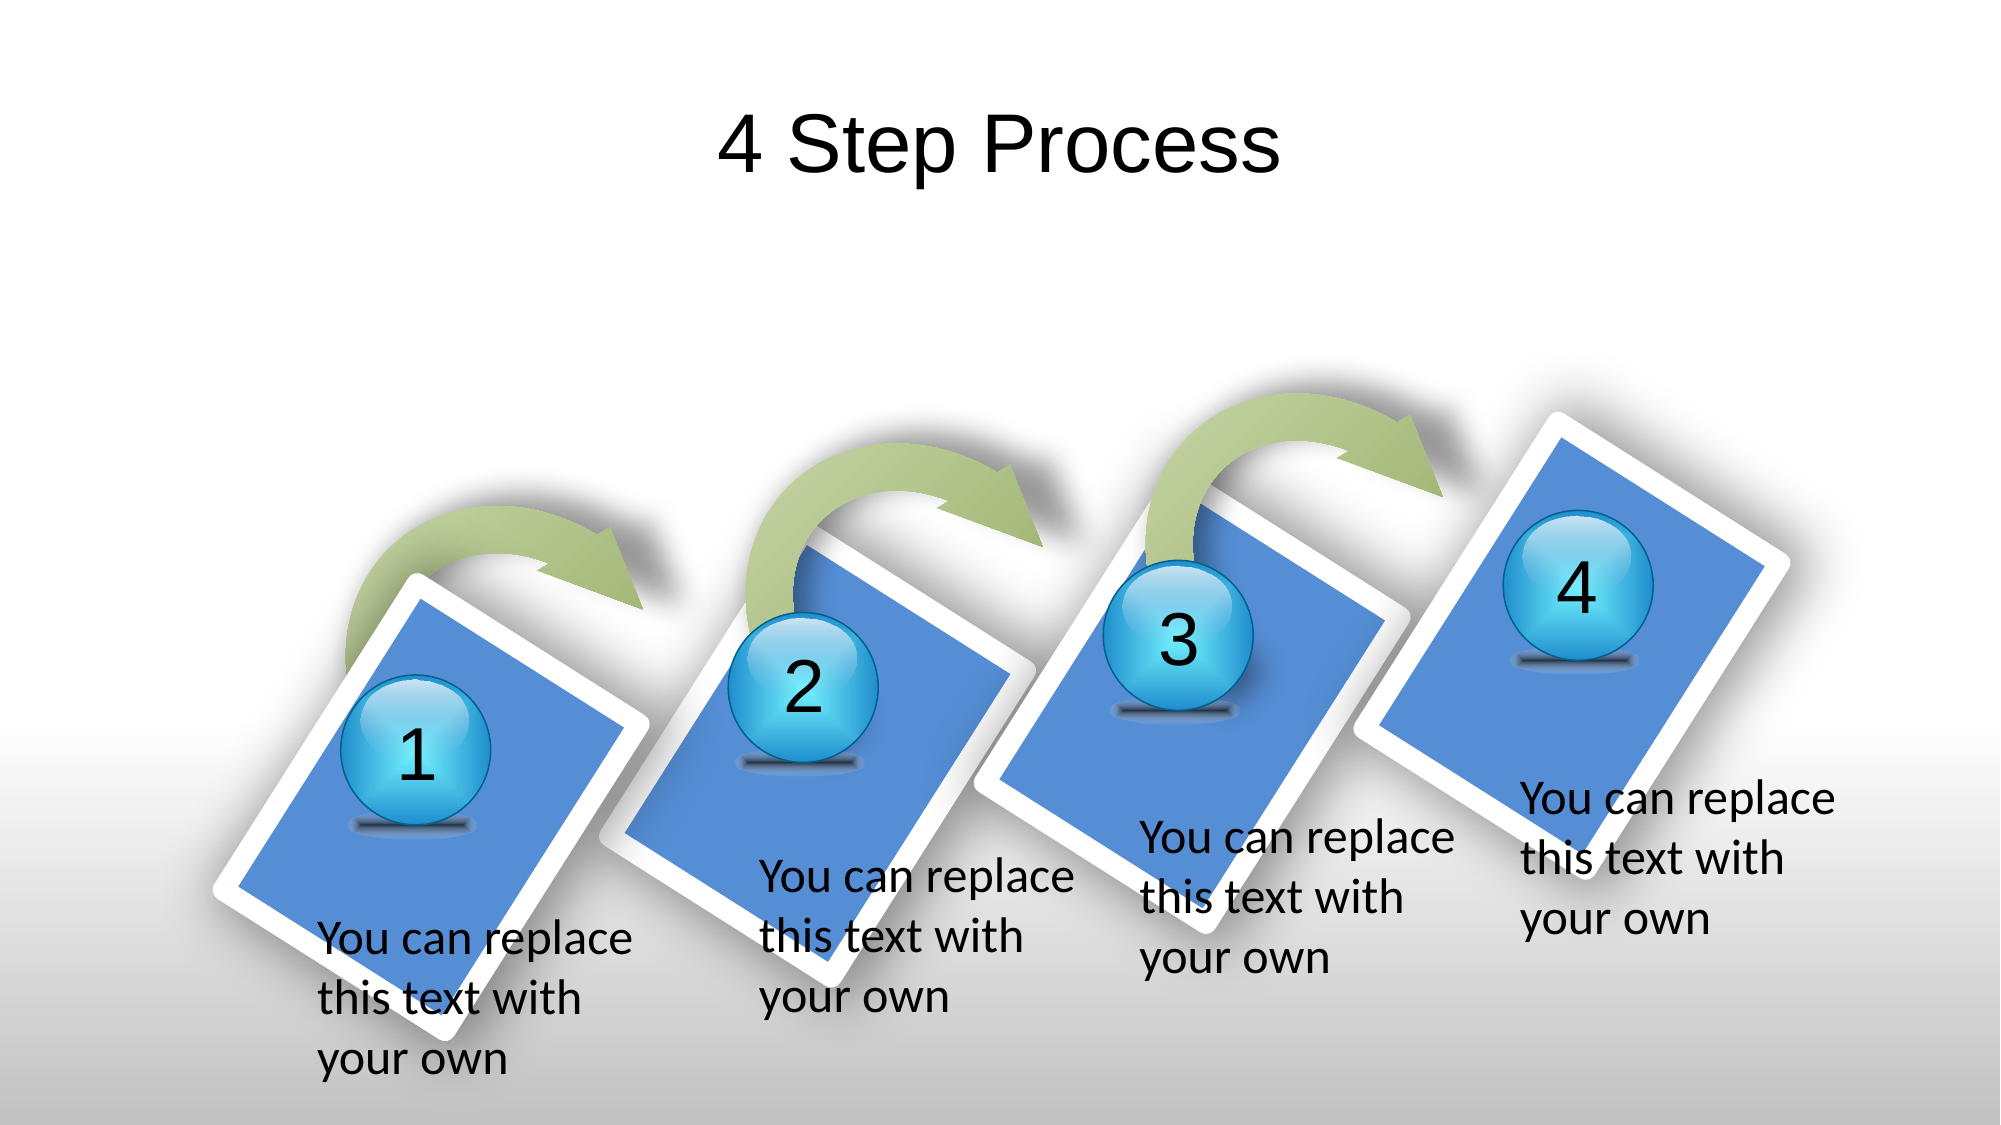

# 4 Step Process

4

3

2

1

You can replace this text with your own
You can replace this text with your own
You can replace this text with your own
You can replace this text with your own